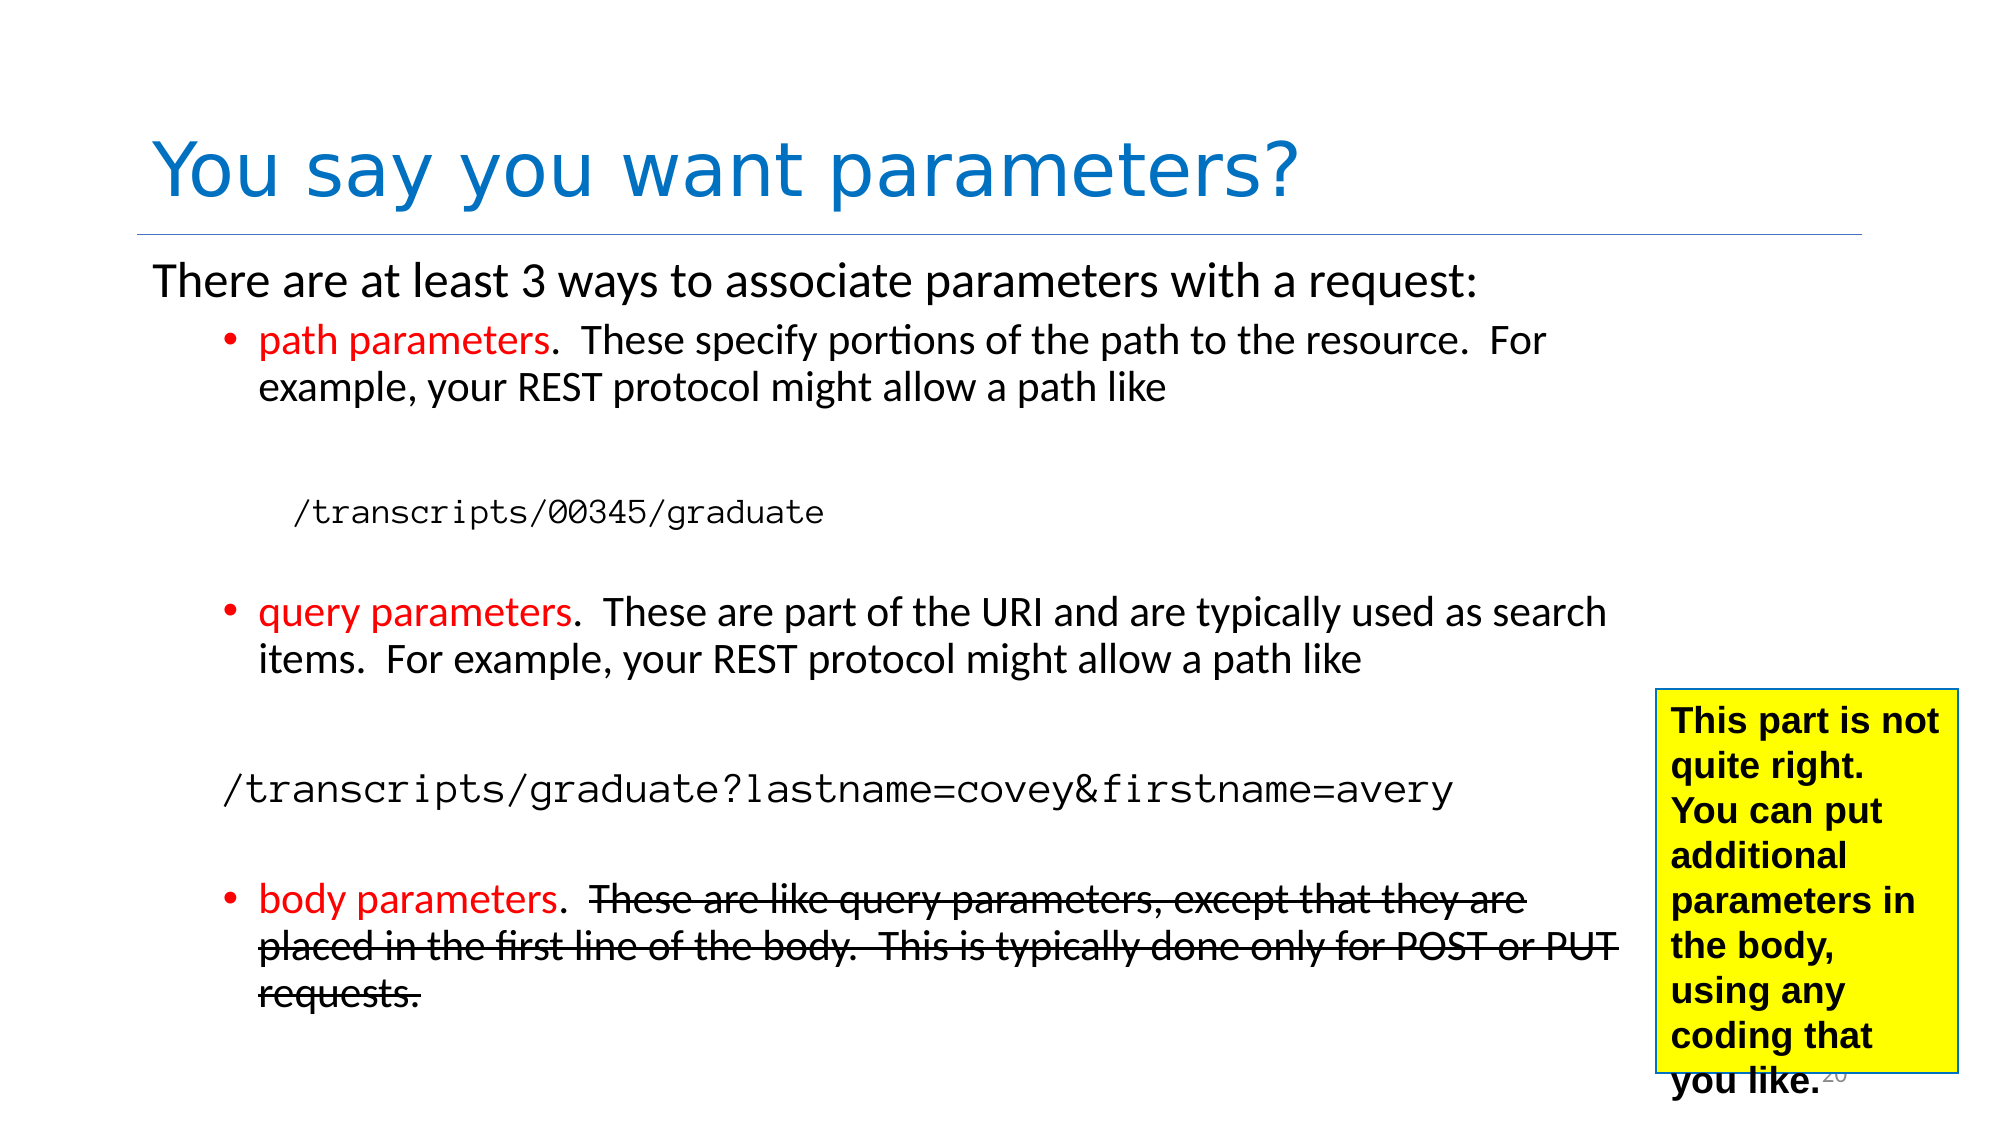

# You say you want parameters?
There are at least 3 ways to associate parameters with a request:
path parameters.  These specify portions of the path to the resource.  For example, your REST protocol might allow a path like

/transcripts/00345/graduate

query parameters.  These are part of the URI and are typically used as search items.  For example, your REST protocol might allow a path like

	/transcripts/graduate?lastname=covey&firstname=avery

body parameters.  These are like query parameters, except that they are placed in the first line of the body.  This is typically done only for POST or PUT requests.

This part is not quite right.  You can put additional parameters in the body, using any coding that you like.
20